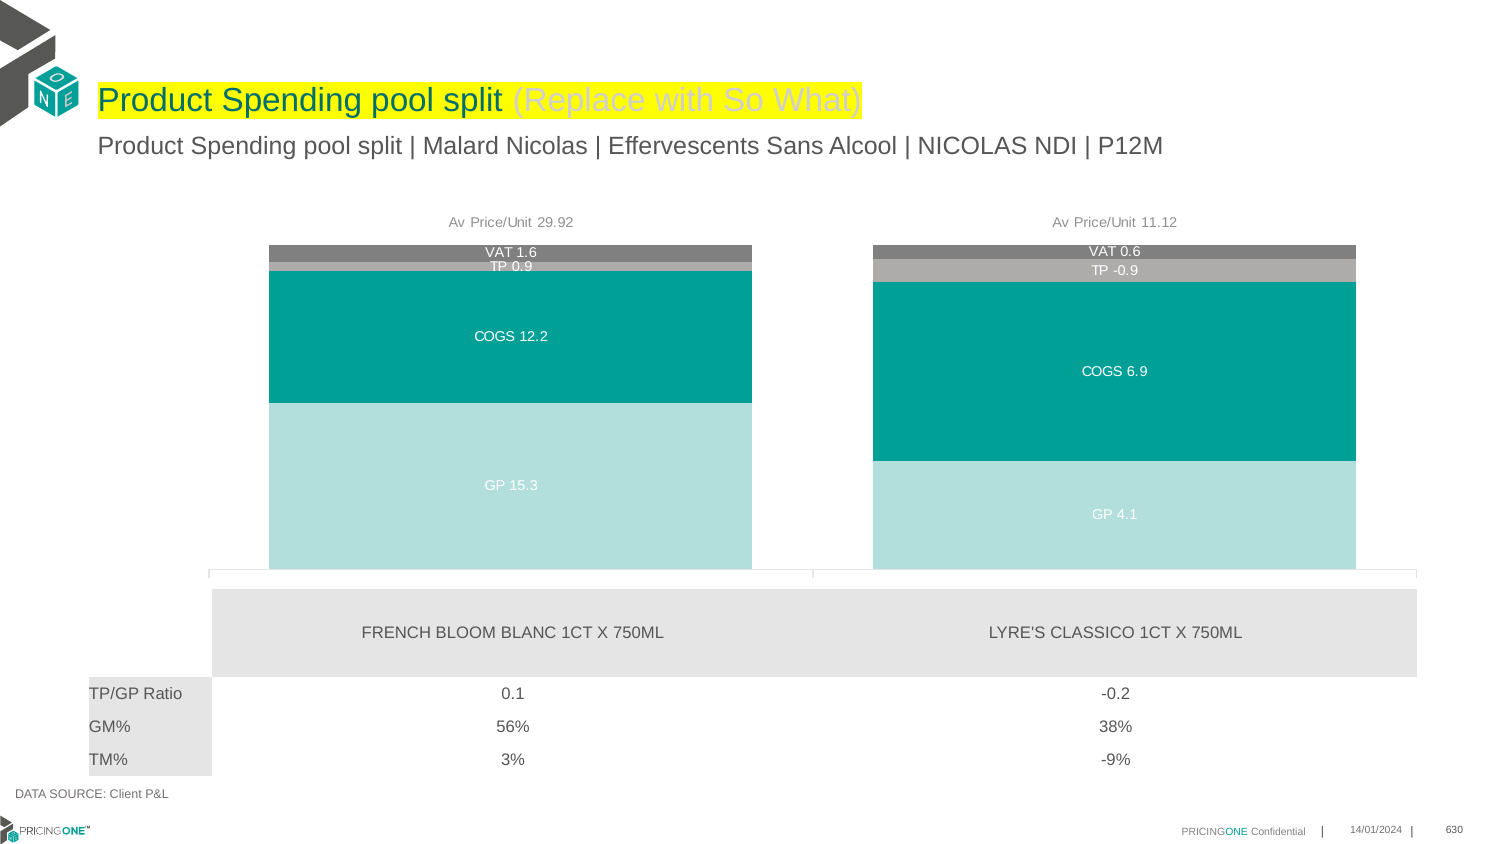

# Product Spending pool split (Replace with So What)
Product Spending pool split | Malard Nicolas | Effervescents Sans Alcool | NICOLAS NDI | P12M

### Chart

| Category | GP | COGS | TP | VAT |
|---|---|---|---|---|
| Av Price/Unit 29.92 | 15.338199999999995 | 12.149999999999999 | 0.8712830885166767 | 1.5597715698684183 |
| Av Price/Unit 11.12 | 4.1383 | 6.856999999999999 | -0.8727926227309322 | 0.5567379057497991 |
|  | FRENCH BLOOM BLANC 1CT X 750ML | LYRE'S CLASSICO 1CT X 750ML |
| --- | --- | --- |
| TP/GP Ratio | 0.1 | -0.2 |
| GM% | 56% | 38% |
| TM% | 3% | -9% |
DATA SOURCE: Client P&L

14/01/2024
630